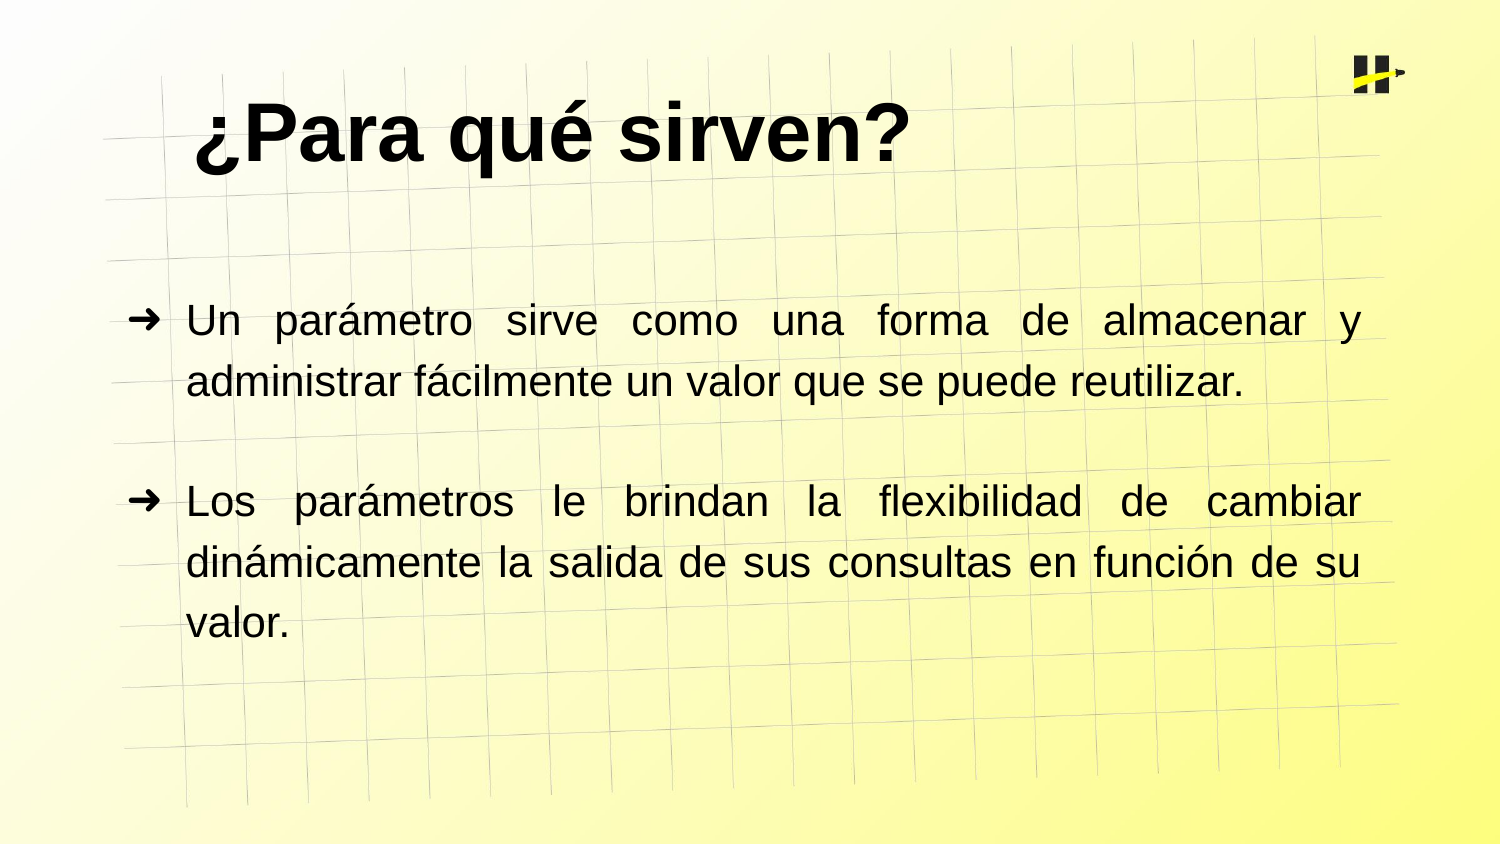

¿Para qué sirven?
Un parámetro sirve como una forma de almacenar y administrar fácilmente un valor que se puede reutilizar.

Los parámetros le brindan la flexibilidad de cambiar dinámicamente la salida de sus consultas en función de su valor.